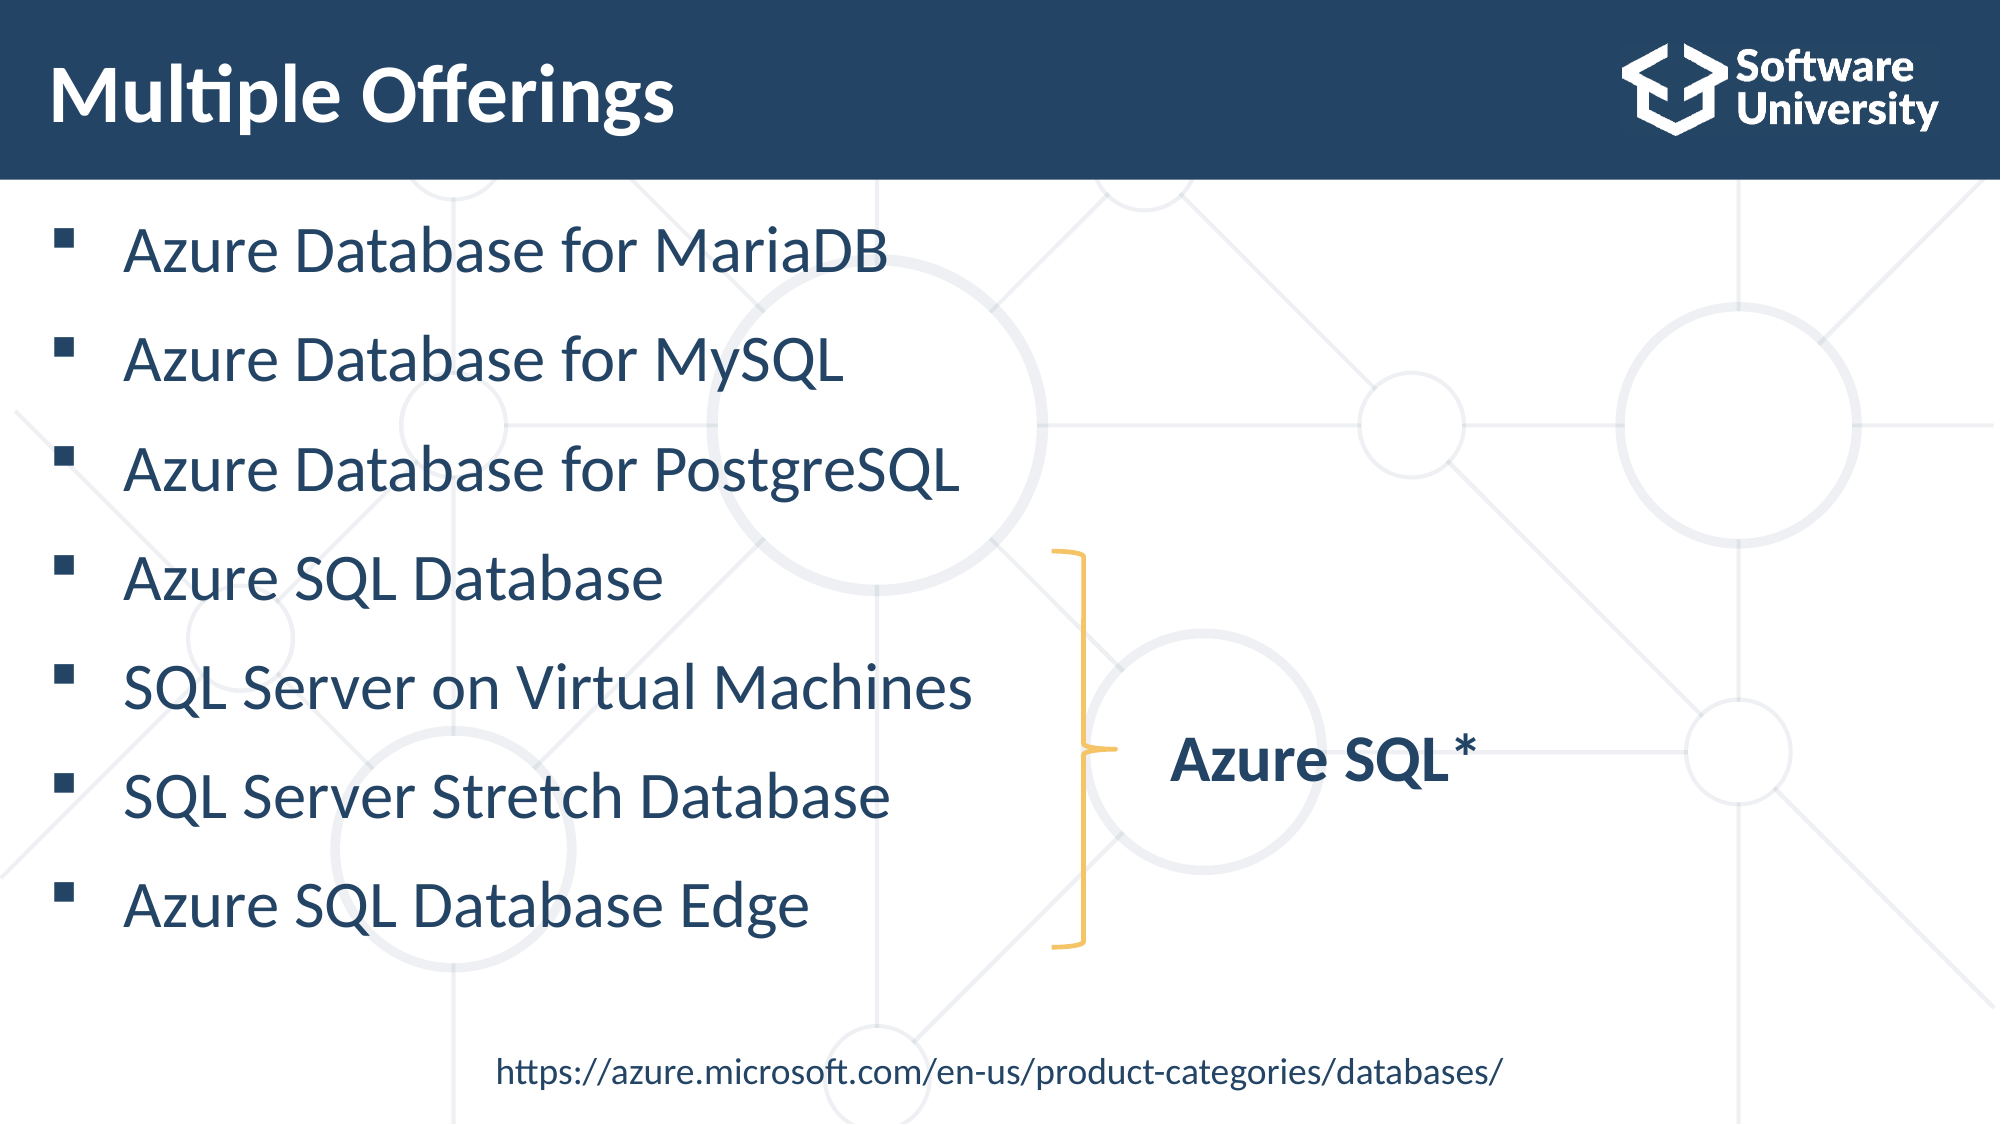

# Multiple Offerings
Azure Database for MariaDB
Azure Database for MySQL
Azure Database for PostgreSQL
Azure SQL Database
SQL Server on Virtual Machines
SQL Server Stretch Database
Azure SQL Database Edge

Azure SQL*
https://azure.microsoft.com/en-us/product-categories/databases/